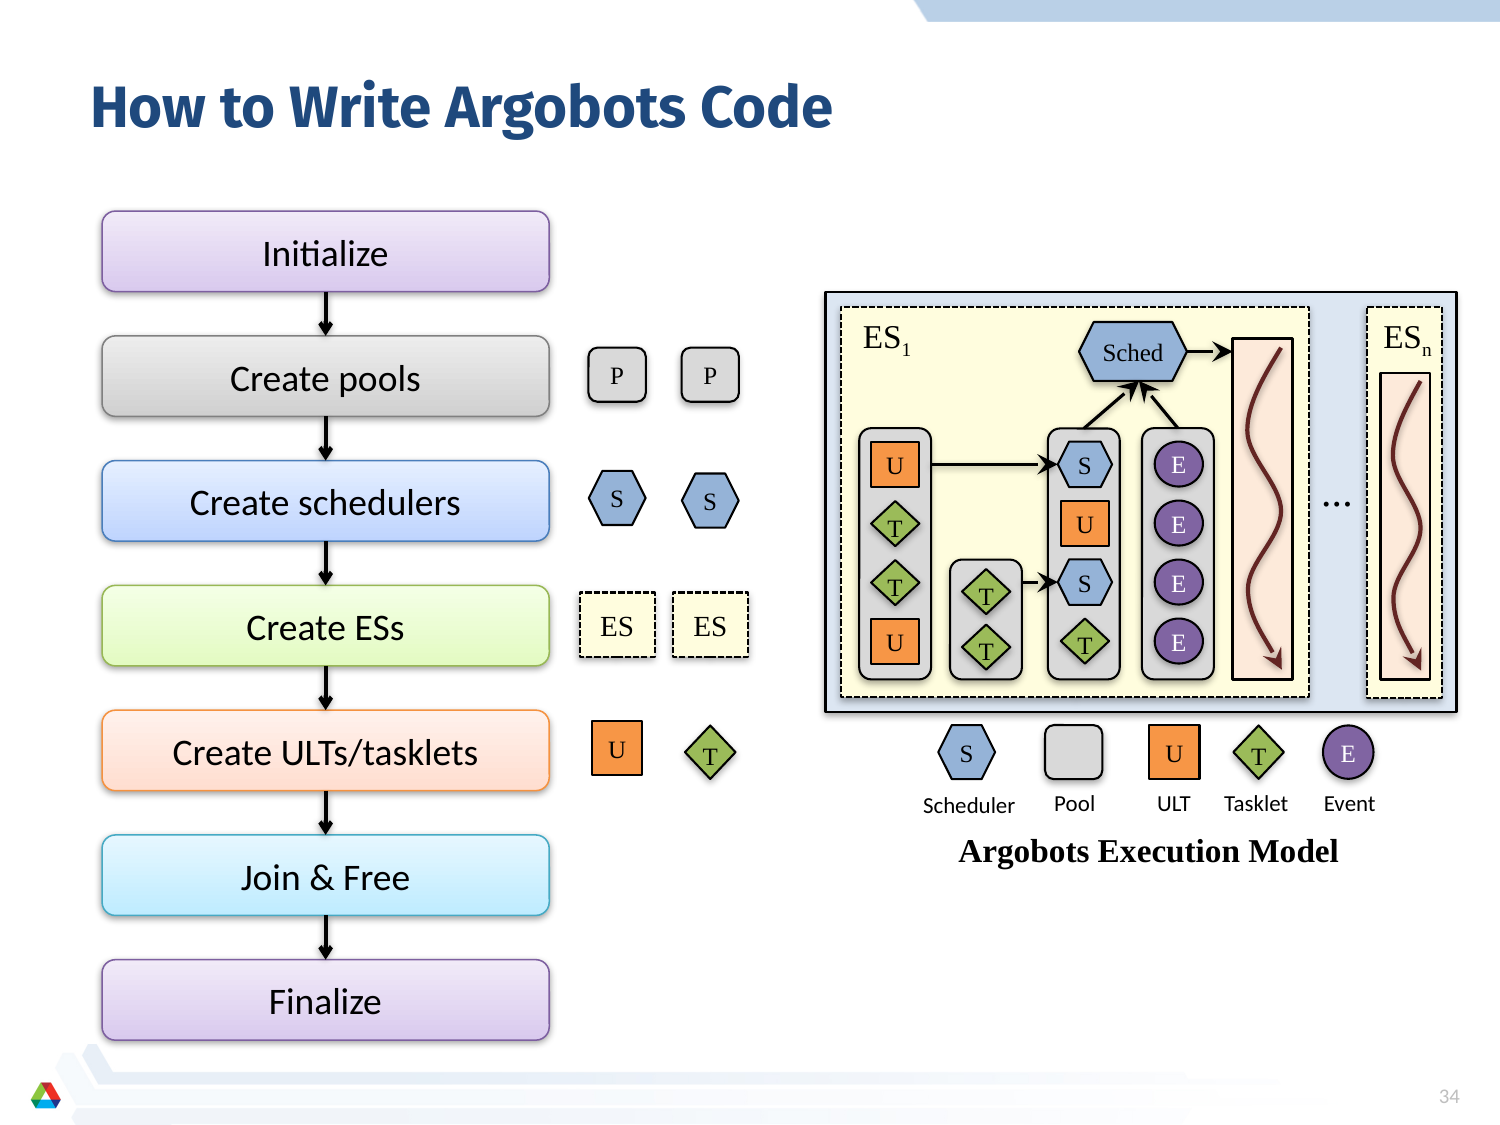

# How to Write Argobots Code
Initialize
Create pools
Create schedulers
Create ESs
Create ULTs/tasklets
Join & Free
Finalize

ES1
ESn
Sched

S
E
U
...
E
U
T
S
E

T
T
T
E
U
T
Argobots Execution Model

S
T
U
E
Pool
ULT
Tasklet
Event
Scheduler
P
P
S
S
ES
ES
U
T
34